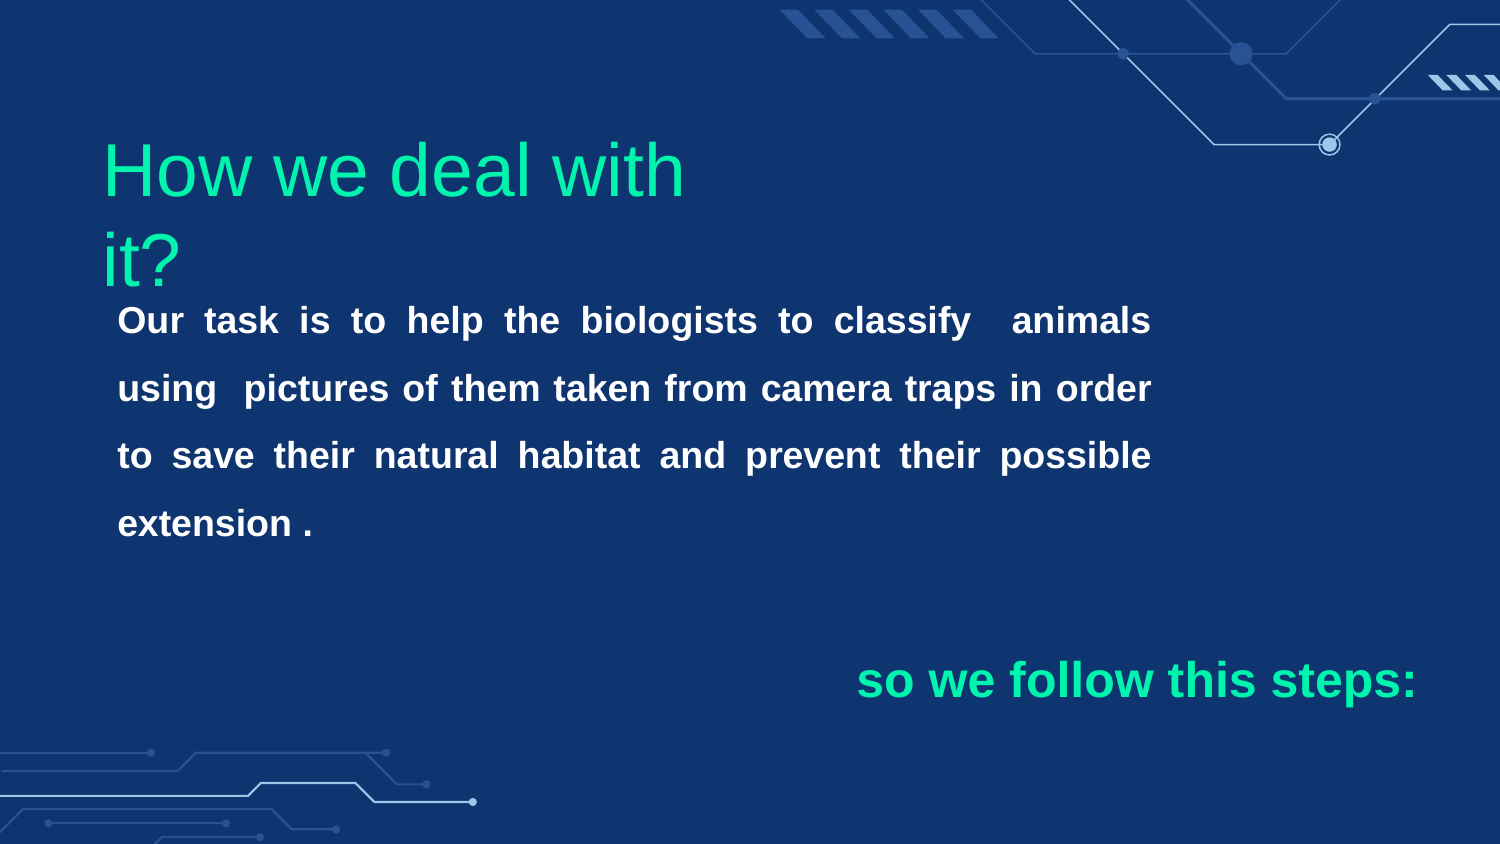

# How we deal with it?
Our task is to help the biologists to classify  animals using  pictures of them taken from camera traps in order to save their natural habitat and prevent their possible extension .
so we follow this steps: